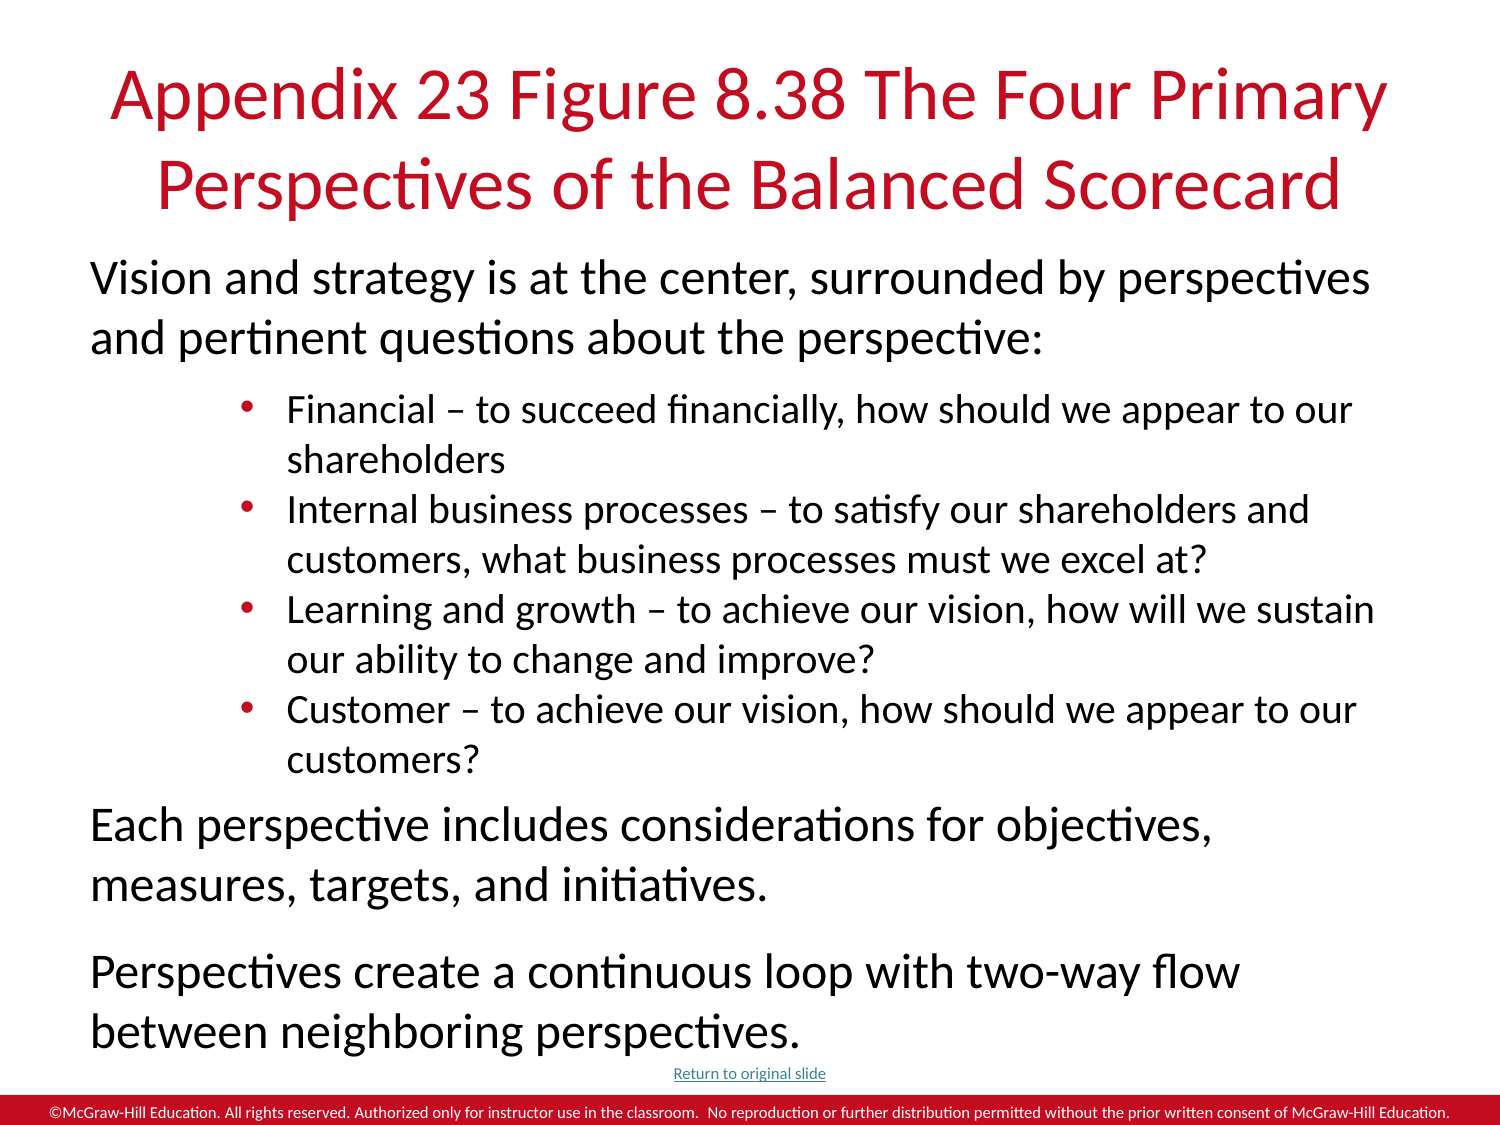

# Appendix 23 Figure 8.38 The Four Primary Perspectives of the Balanced Scorecard
Vision and strategy is at the center, surrounded by perspectives and pertinent questions about the perspective:
Financial – to succeed financially, how should we appear to our shareholders
Internal business processes – to satisfy our shareholders and customers, what business processes must we excel at?
Learning and growth – to achieve our vision, how will we sustain our ability to change and improve?
Customer – to achieve our vision, how should we appear to our customers?
Each perspective includes considerations for objectives, measures, targets, and initiatives.
Perspectives create a continuous loop with two-way flow between neighboring perspectives.
Return to original slide